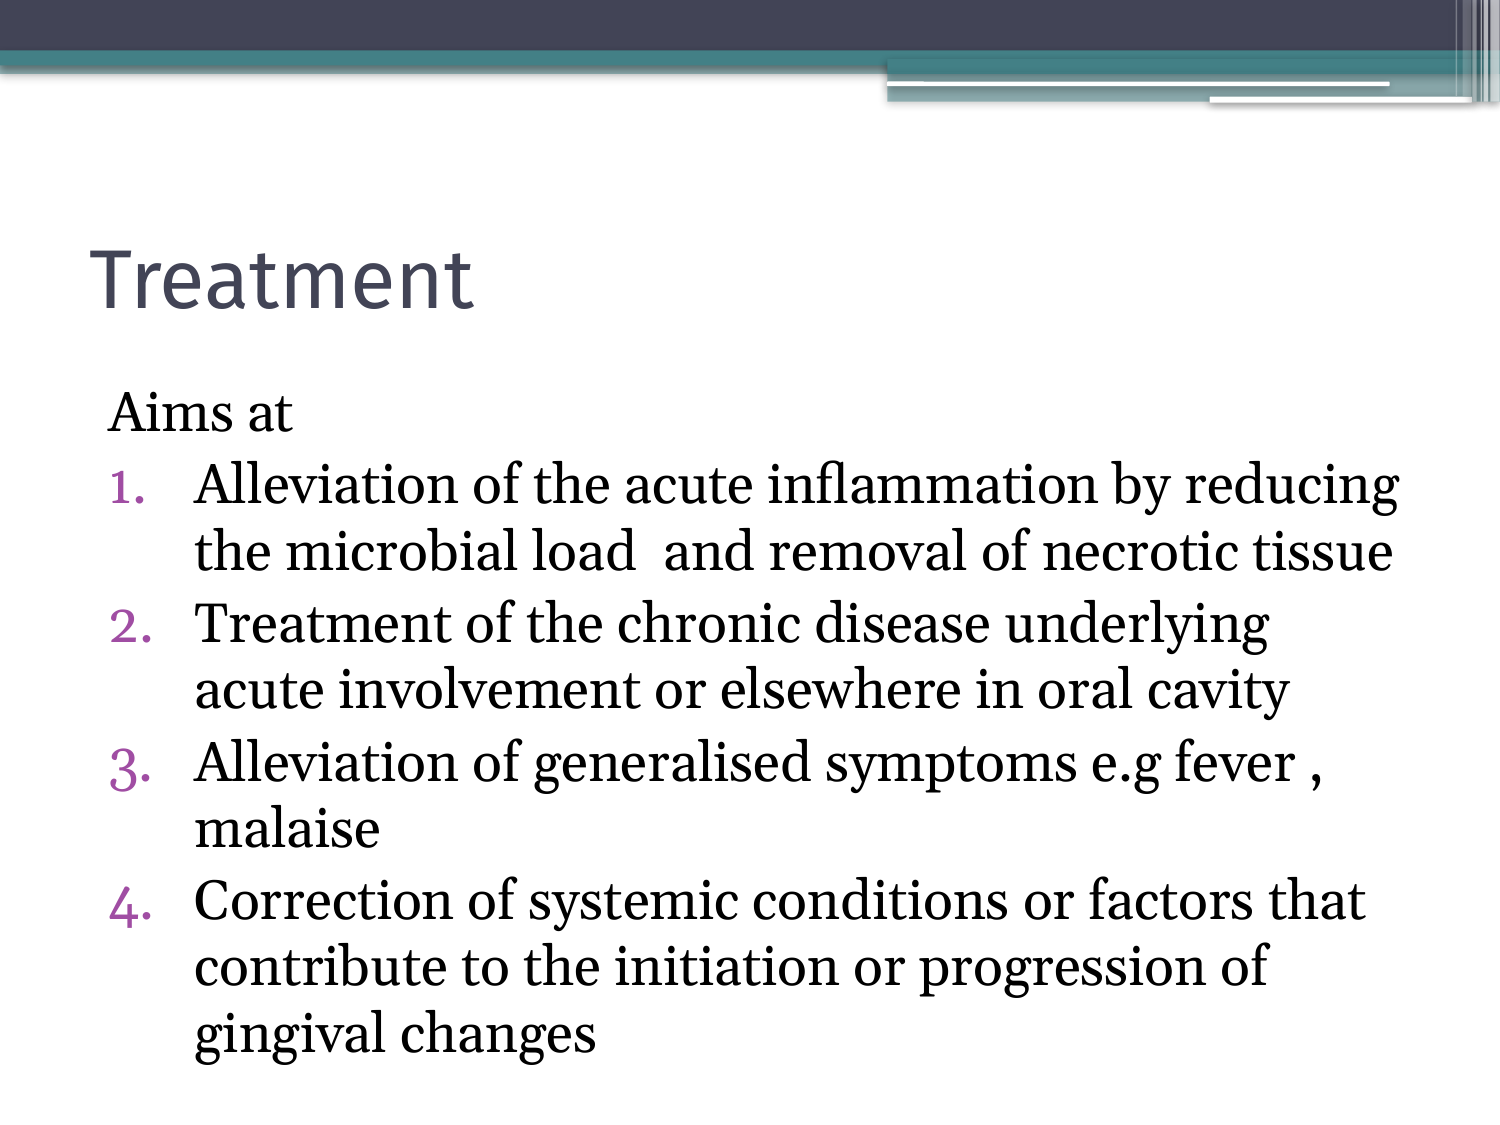

# Treatment
Aims at
Alleviation of the acute inflammation by reducing the microbial load  and removal of necrotic tissue
Treatment of the chronic disease underlying acute involvement or elsewhere in oral cavity
Alleviation of generalised symptoms e.g fever , malaise
Correction of systemic conditions or factors that contribute to the initiation or progression of gingival changes